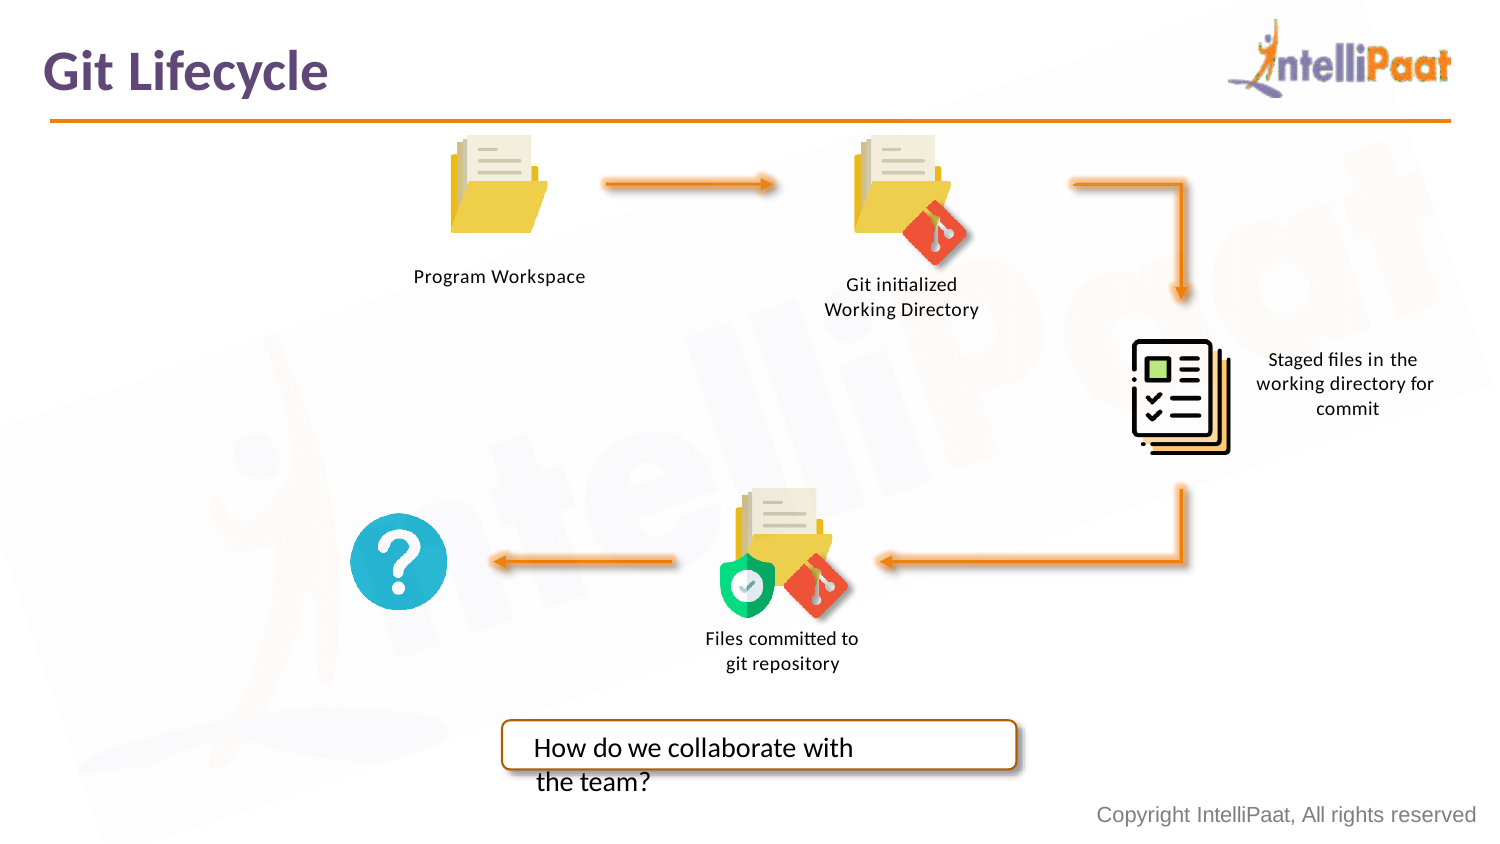

# Git Lifecycle

Program Workspace
Git initialized  Working Directory

Staged files in the  working directory for  commit

Files committed to  git repository

How do we collaborate with the team?

Copyright IntelliPaat, All rights reserved